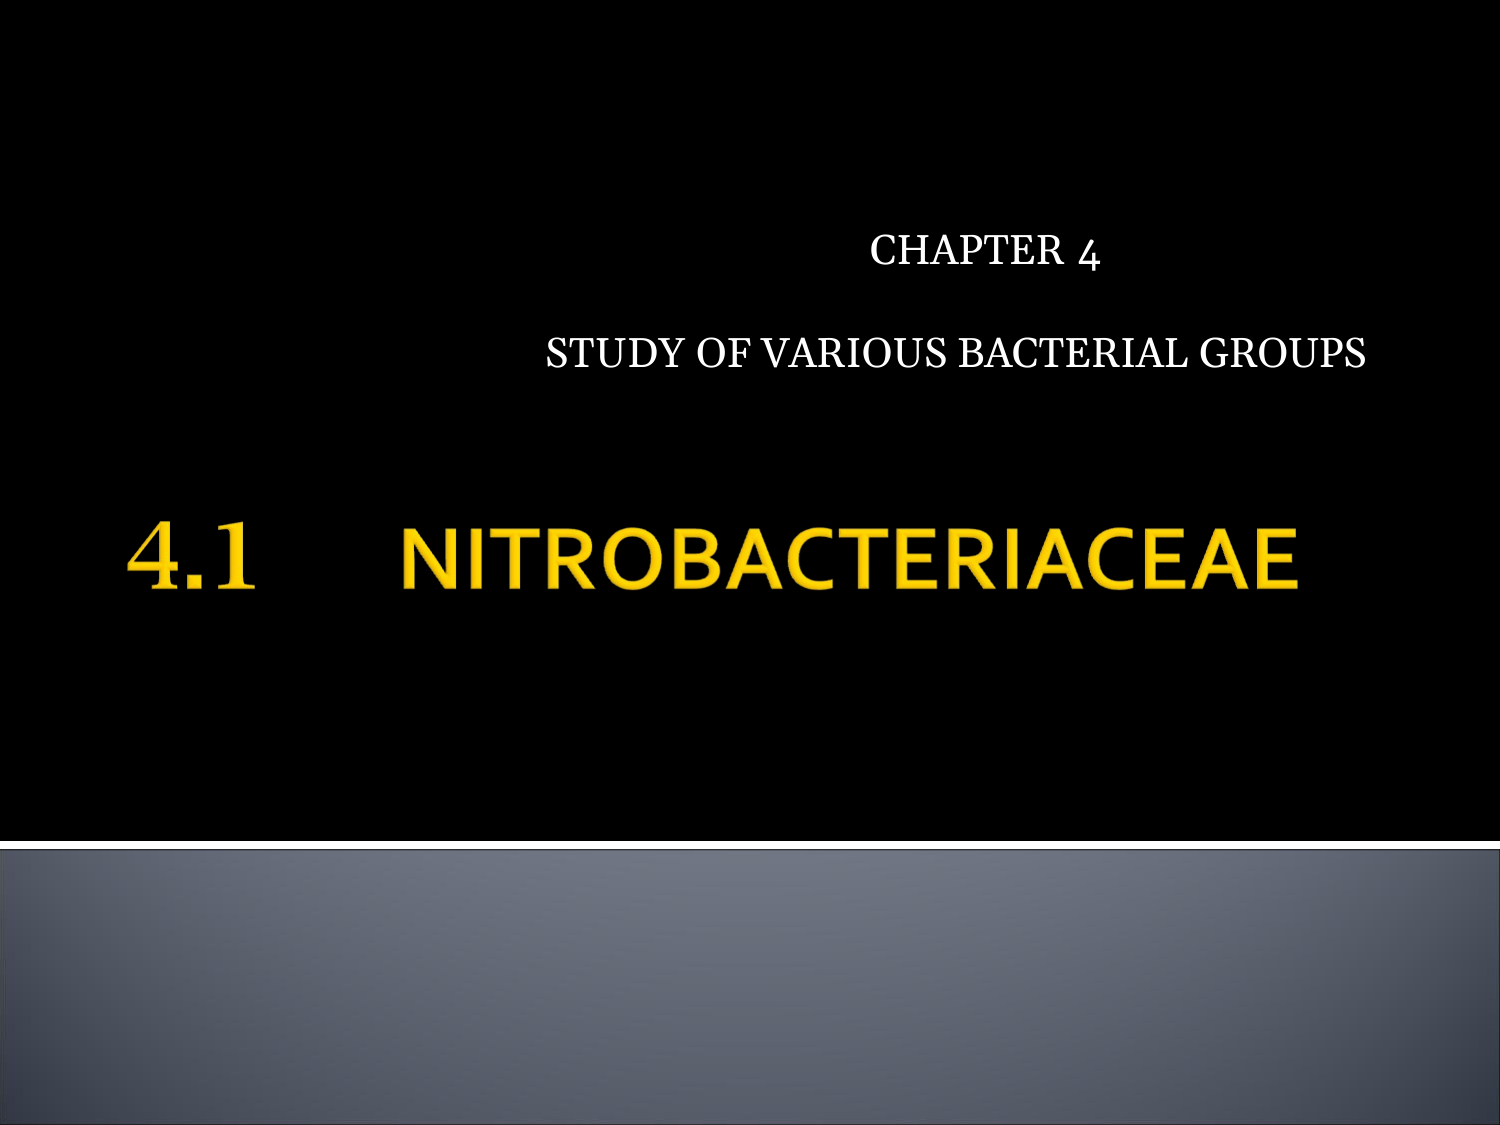

CHAPTER 4

STUDY OF VARIOUS BACTERIAL GROUPS